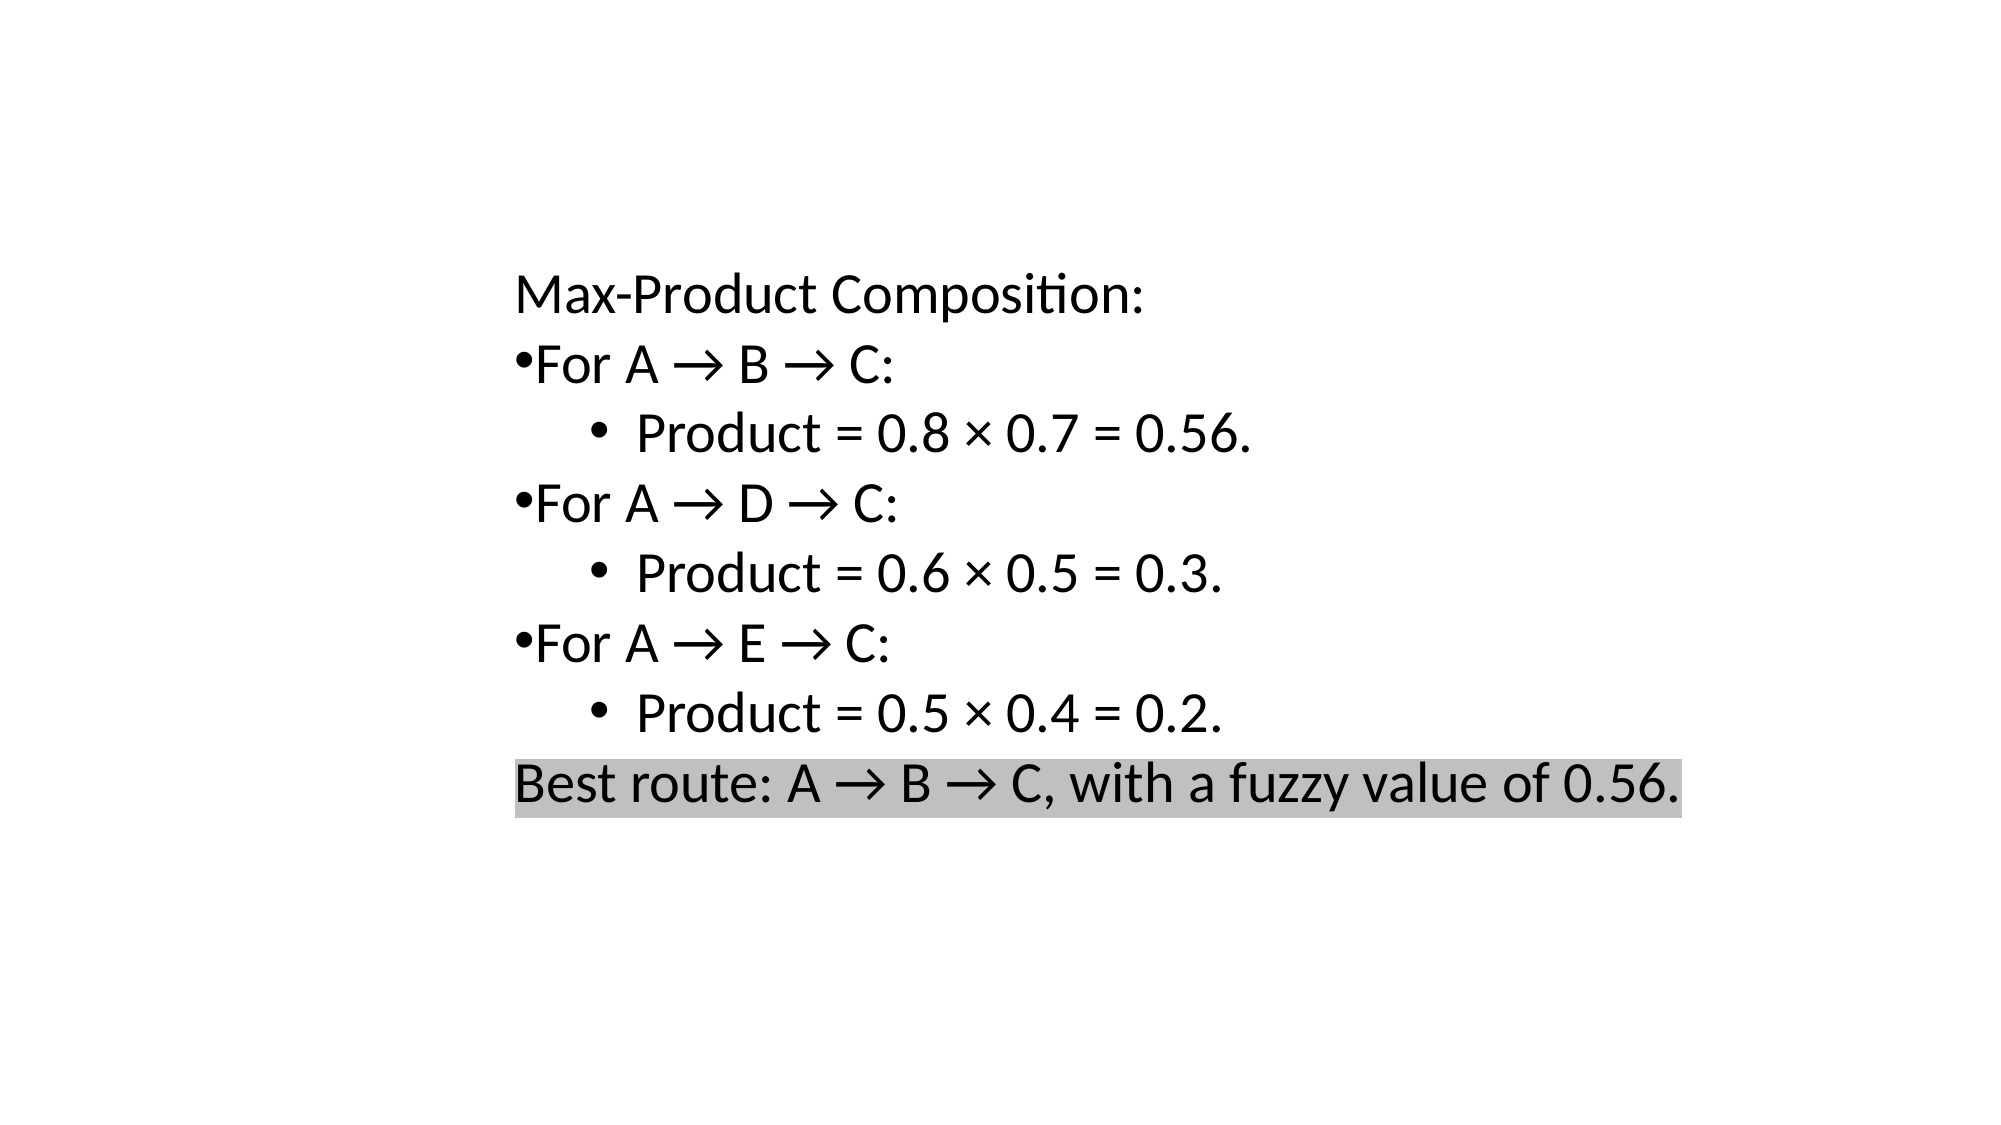

Max-Product Composition:
For A → B → C:
Product = 0.8 × 0.7 = 0.56.
For A → D → C:
Product = 0.6 × 0.5 = 0.3.
For A → E → C:
Product = 0.5 × 0.4 = 0.2.
Best route: A → B → C, with a fuzzy value of 0.56.